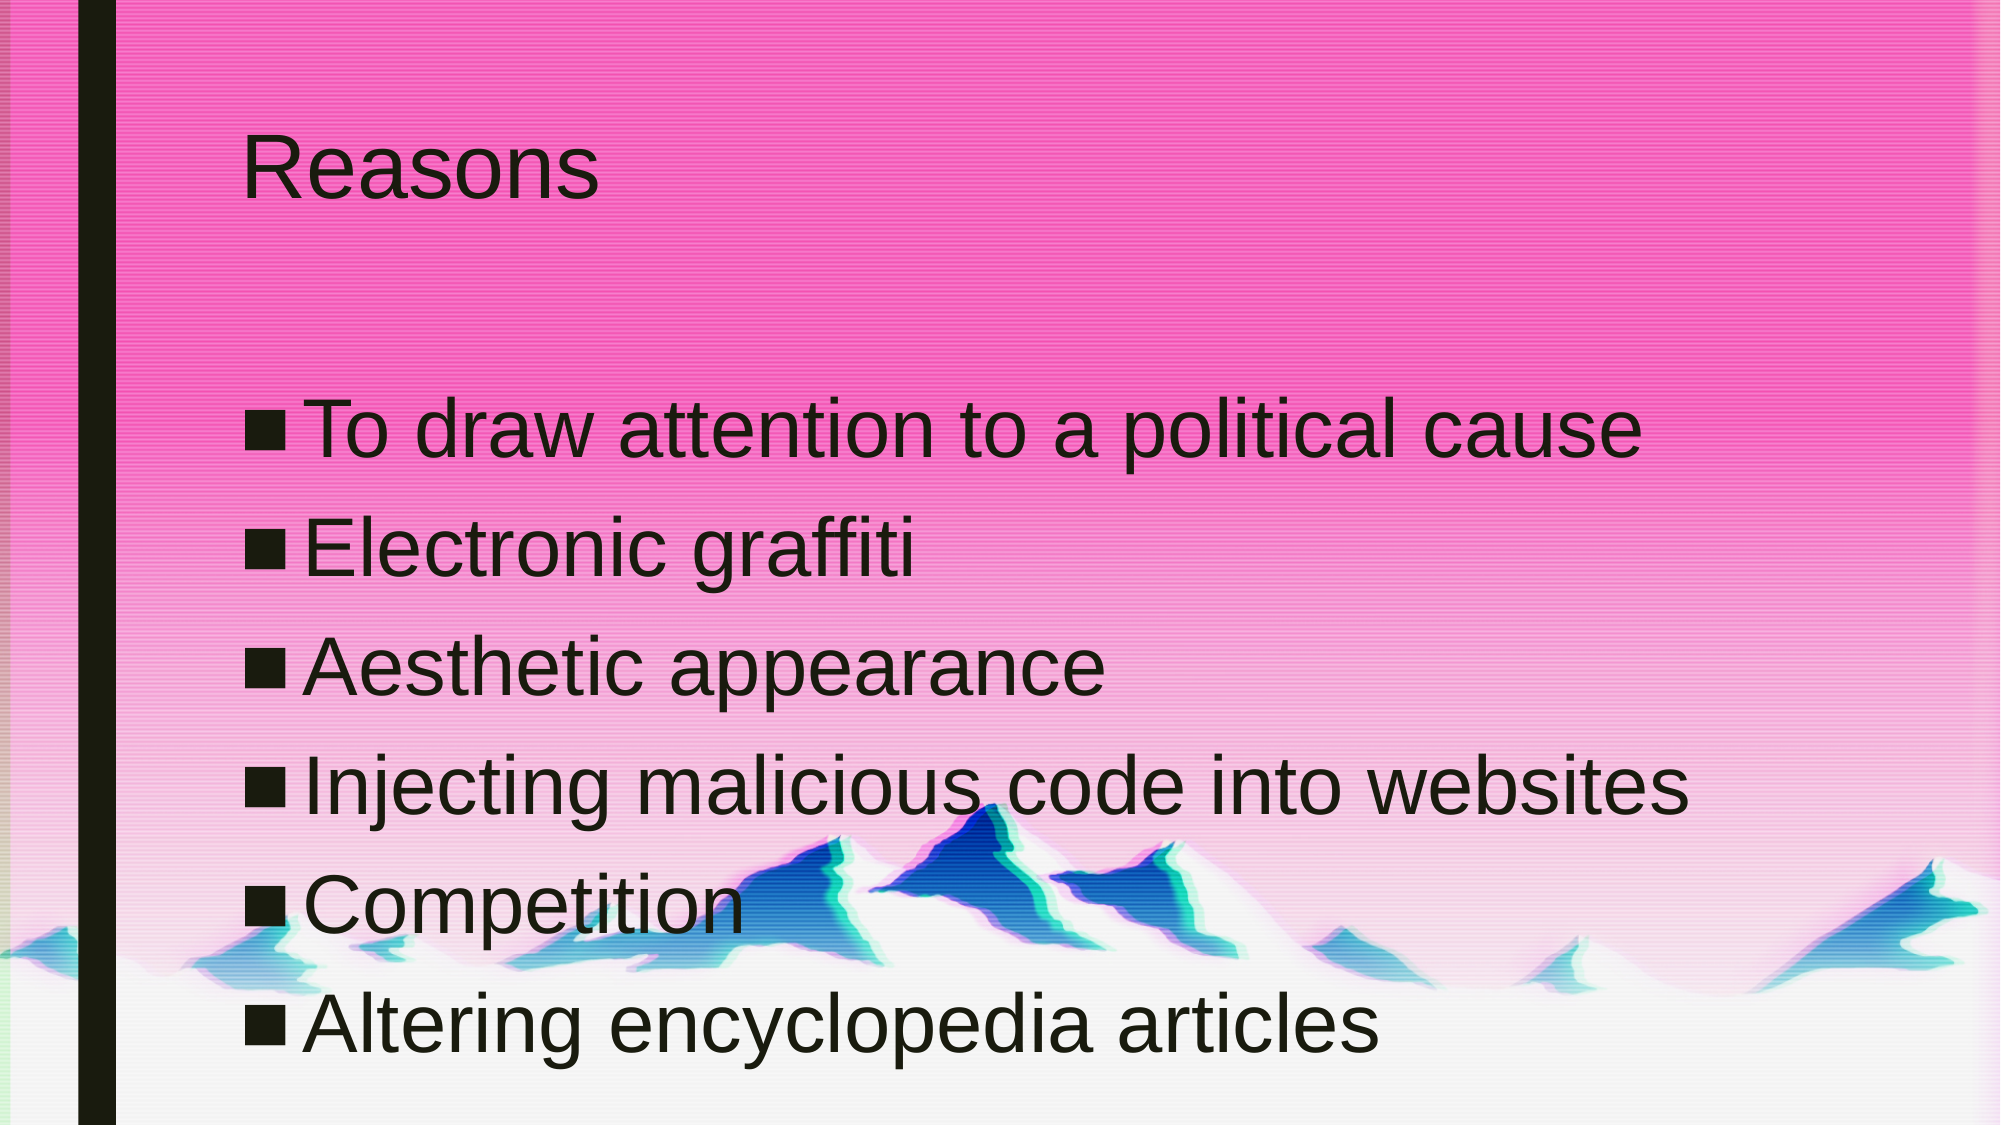

# Reasons
To draw attention to a political cause
Electronic graffiti
Aesthetic appearance
Injecting malicious code into websites
Competition
Altering encyclopedia articles